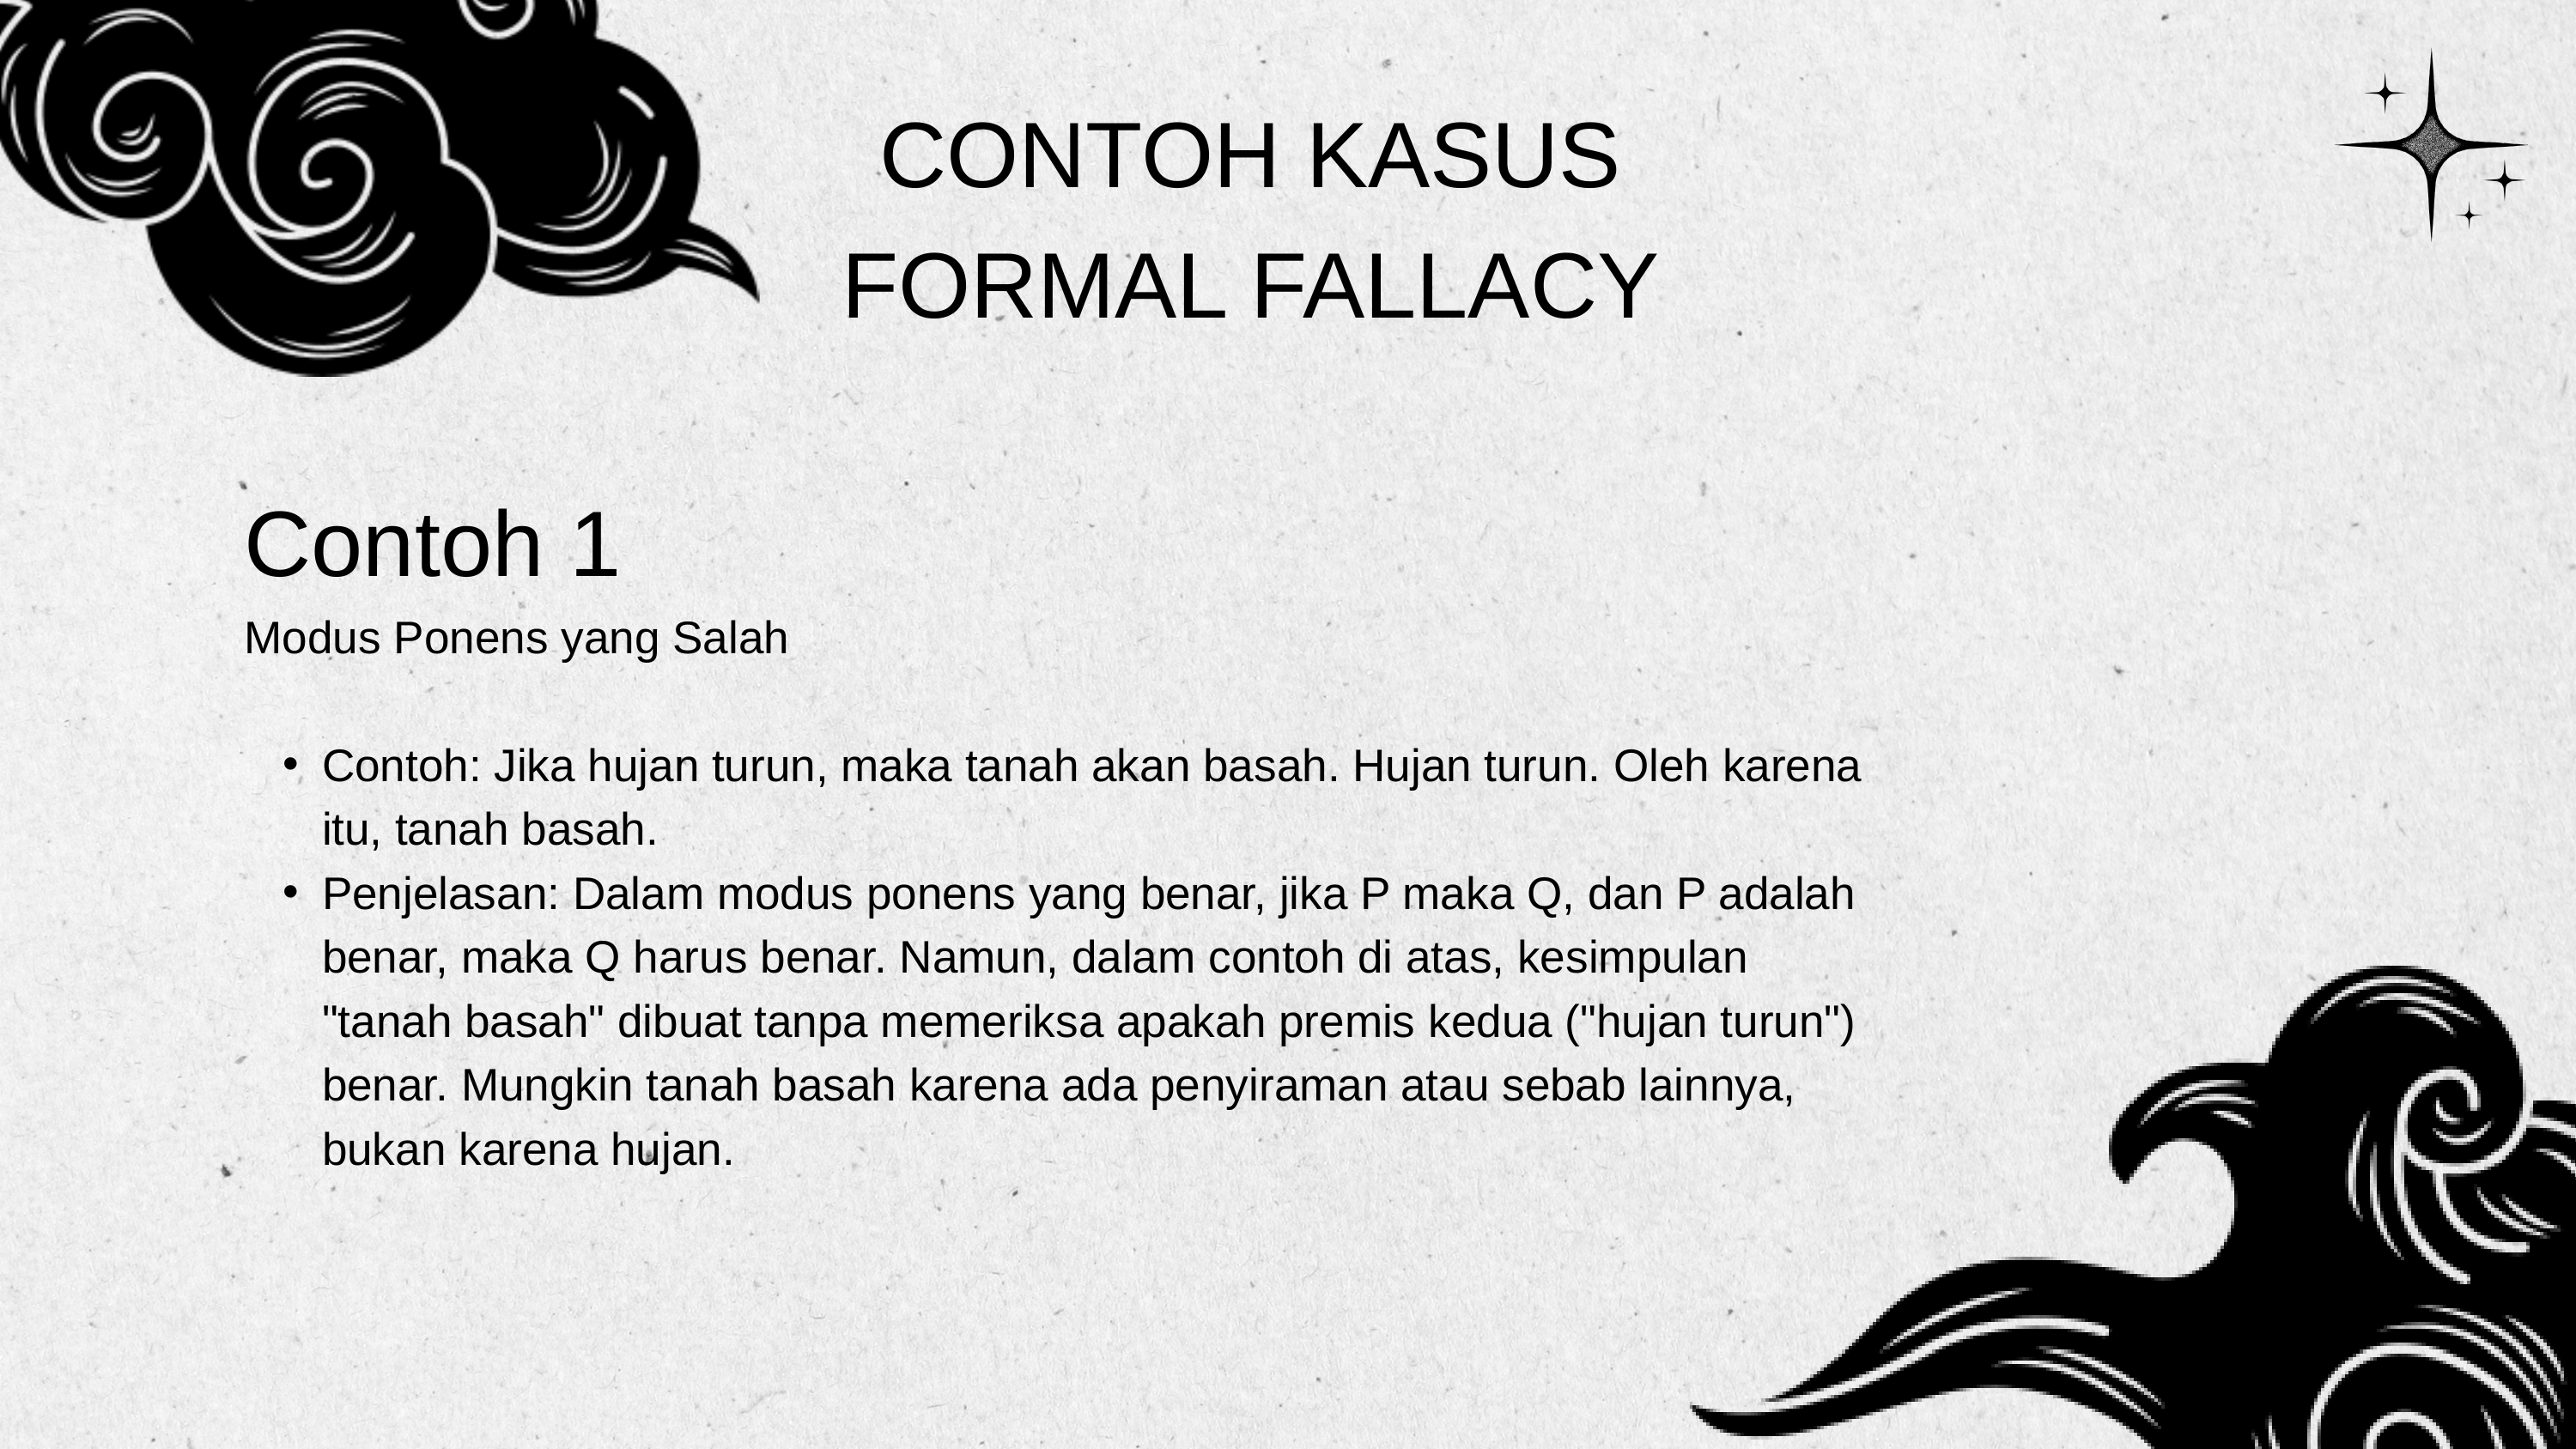

CONTOH KASUS FORMAL FALLACY
Contoh 1
Modus Ponens yang Salah

Contoh: Jika hujan turun, maka tanah akan basah. Hujan turun. Oleh karena itu, tanah basah.
Penjelasan: Dalam modus ponens yang benar, jika P maka Q, dan P adalah benar, maka Q harus benar. Namun, dalam contoh di atas, kesimpulan "tanah basah" dibuat tanpa memeriksa apakah premis kedua ("hujan turun") benar. Mungkin tanah basah karena ada penyiraman atau sebab lainnya, bukan karena hujan.